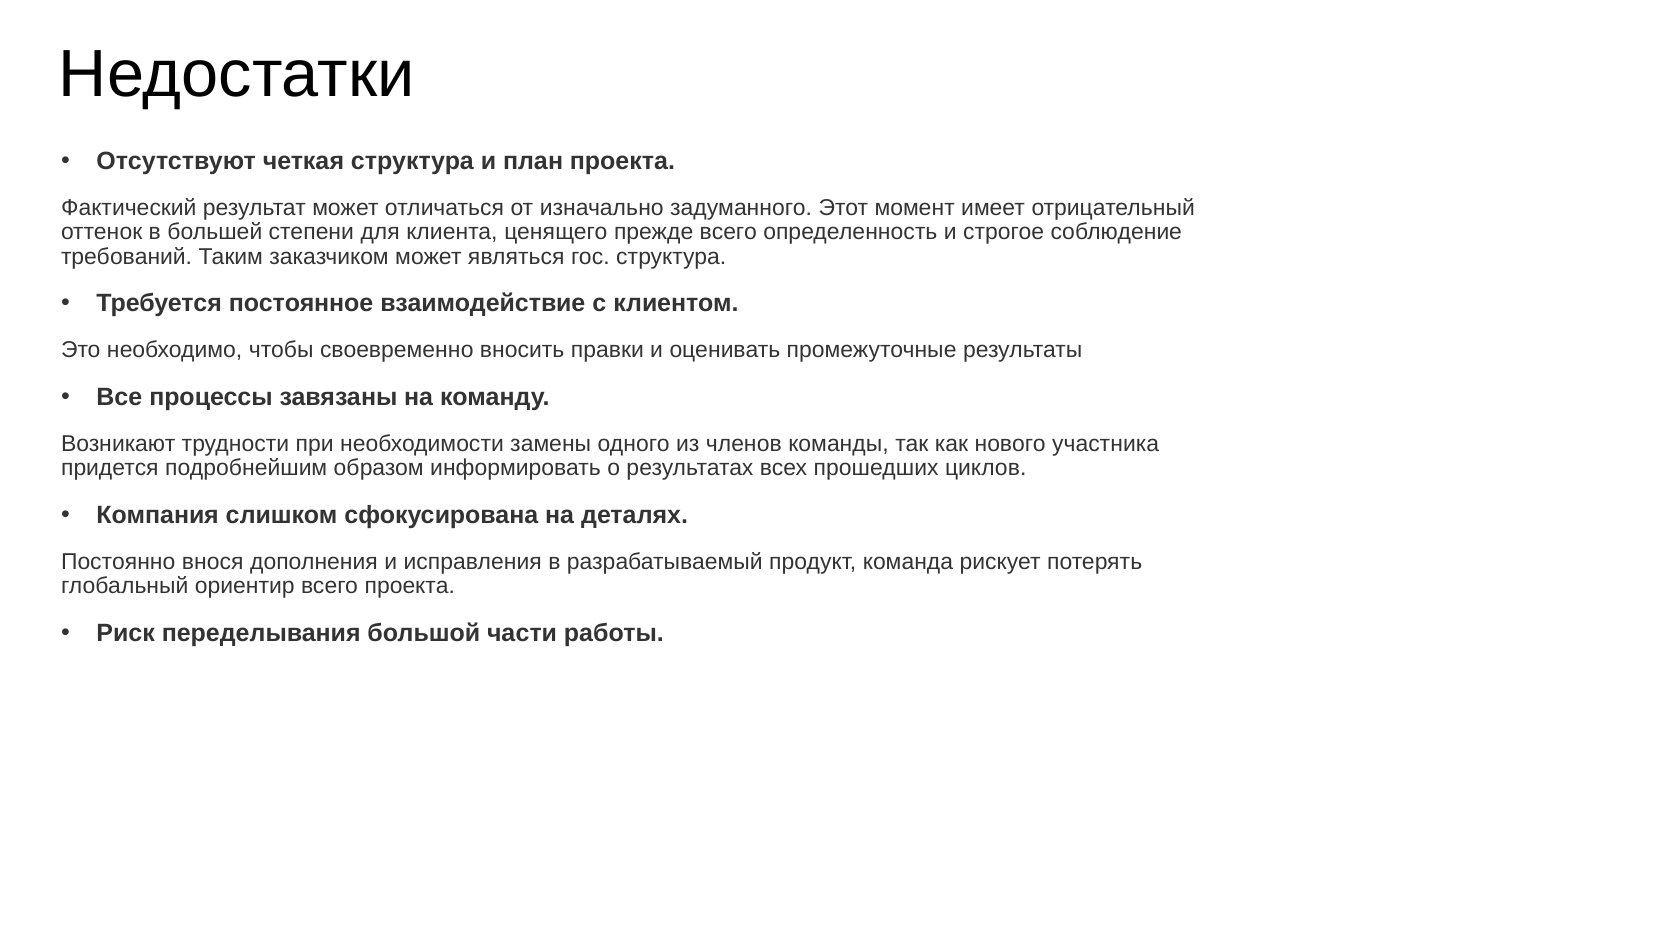

# Недостатки
Отсутствуют четкая структура и план проекта.
Фактический результат может отличаться от изначально задуманного. Этот момент имеет отрицательный оттенок в большей степени для клиента, ценящего прежде всего определенность и строгое соблюдение требований. Таким заказчиком может являться гос. структура.
Требуется постоянное взаимодействие с клиентом.
Это необходимо, чтобы своевременно вносить правки и оценивать промежуточные результаты
Все процессы завязаны на команду.
Возникают трудности при необходимости замены одного из членов команды, так как нового участника придется подробнейшим образом информировать о результатах всех прошедших циклов.
Компания слишком сфокусирована на деталях.
Постоянно внося дополнения и исправления в разрабатываемый продукт, команда рискует потерять глобальный ориентир всего проекта.
Риск переделывания большой части работы.